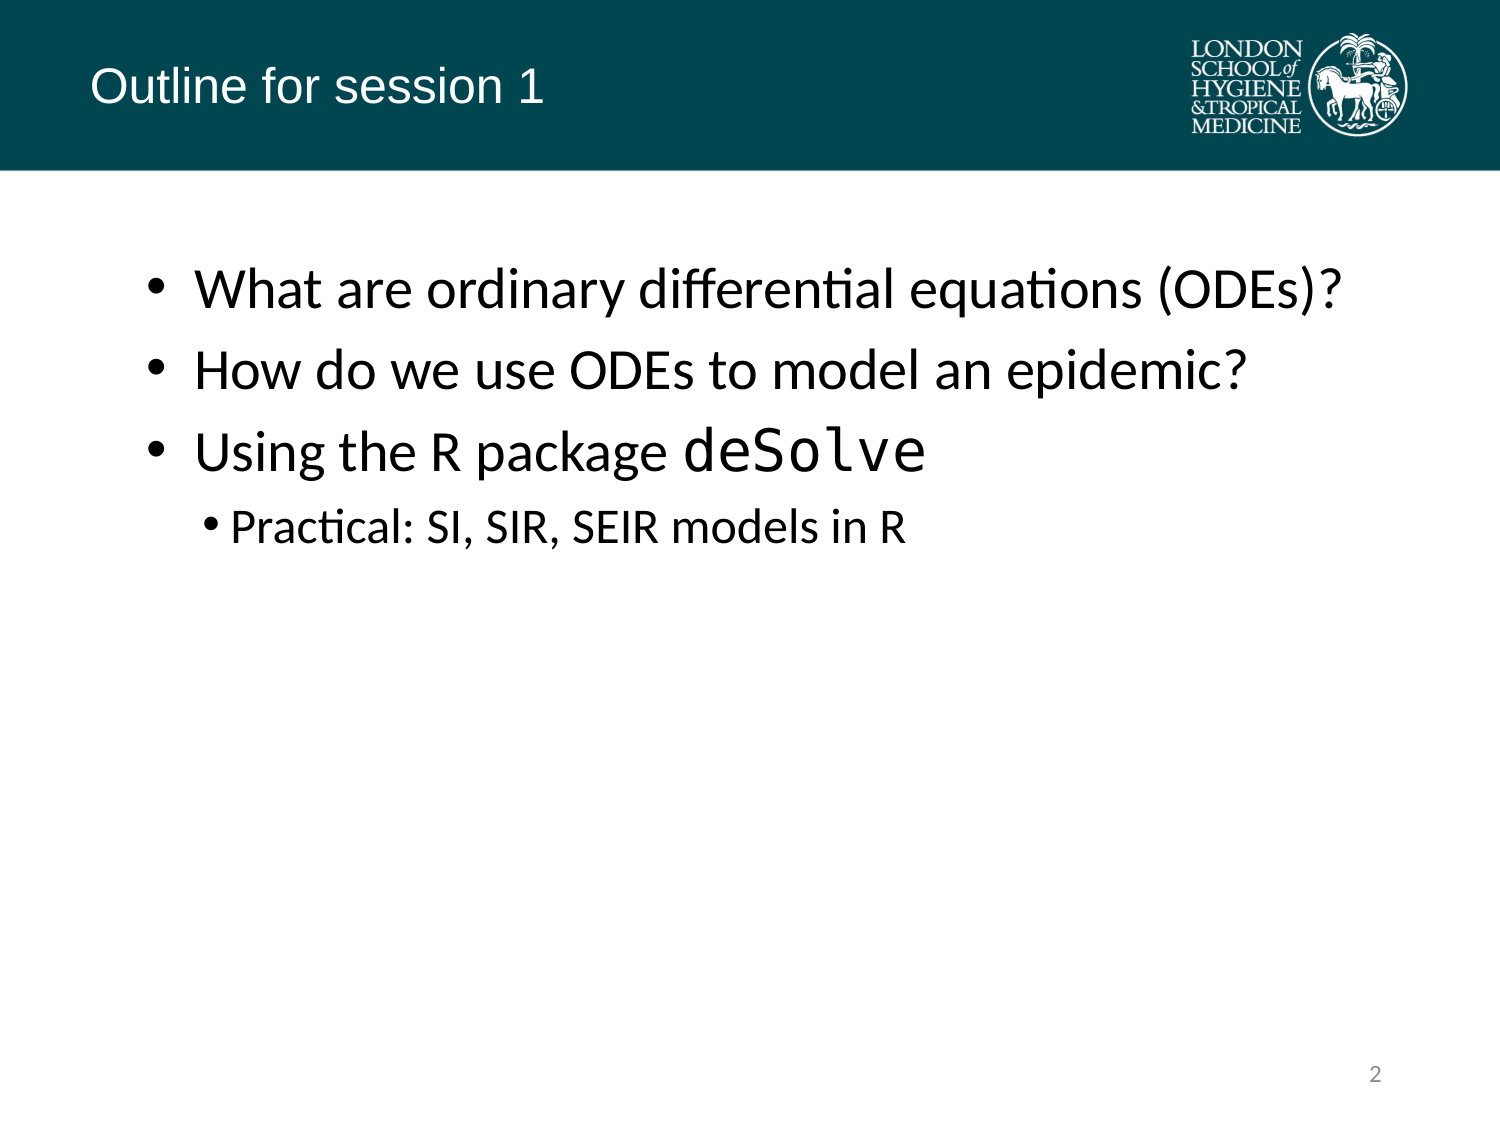

# Outline for session 1
 What are ordinary differential equations (ODEs)?
 How do we use ODEs to model an epidemic?
 Using the R package deSolve
Practical: SI, SIR, SEIR models in R
2